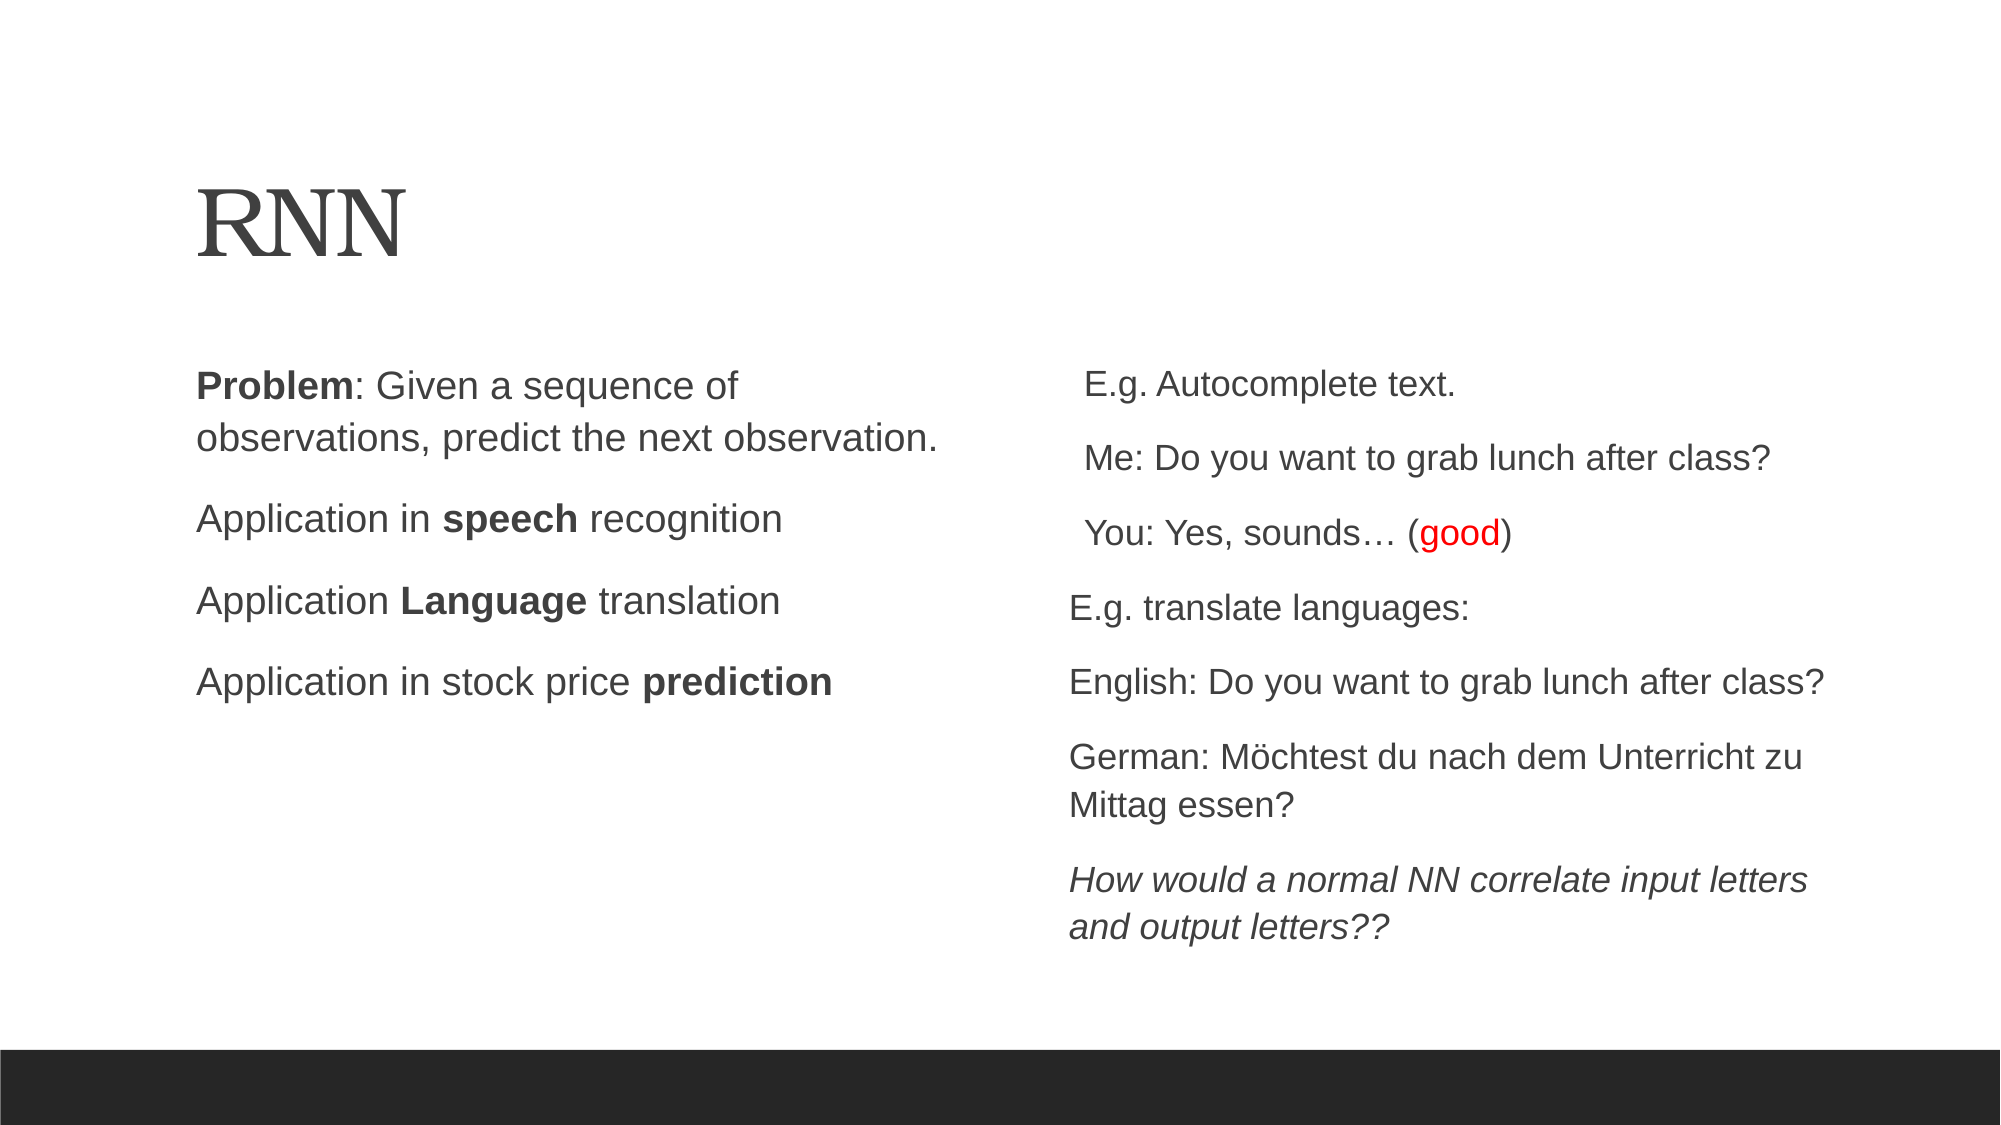

# RNN
Problem: Given a sequence of observations, predict the next observation.
Application in speech recognition
Application Language translation
Application in stock price prediction

E.g. Autocomplete text.
Me: Do you want to grab lunch after class?
You: Yes, sounds… (good)
E.g. translate languages:
English: Do you want to grab lunch after class?
German: Möchtest du nach dem Unterricht zu Mittag essen?
How would a normal NN correlate input letters and output letters??